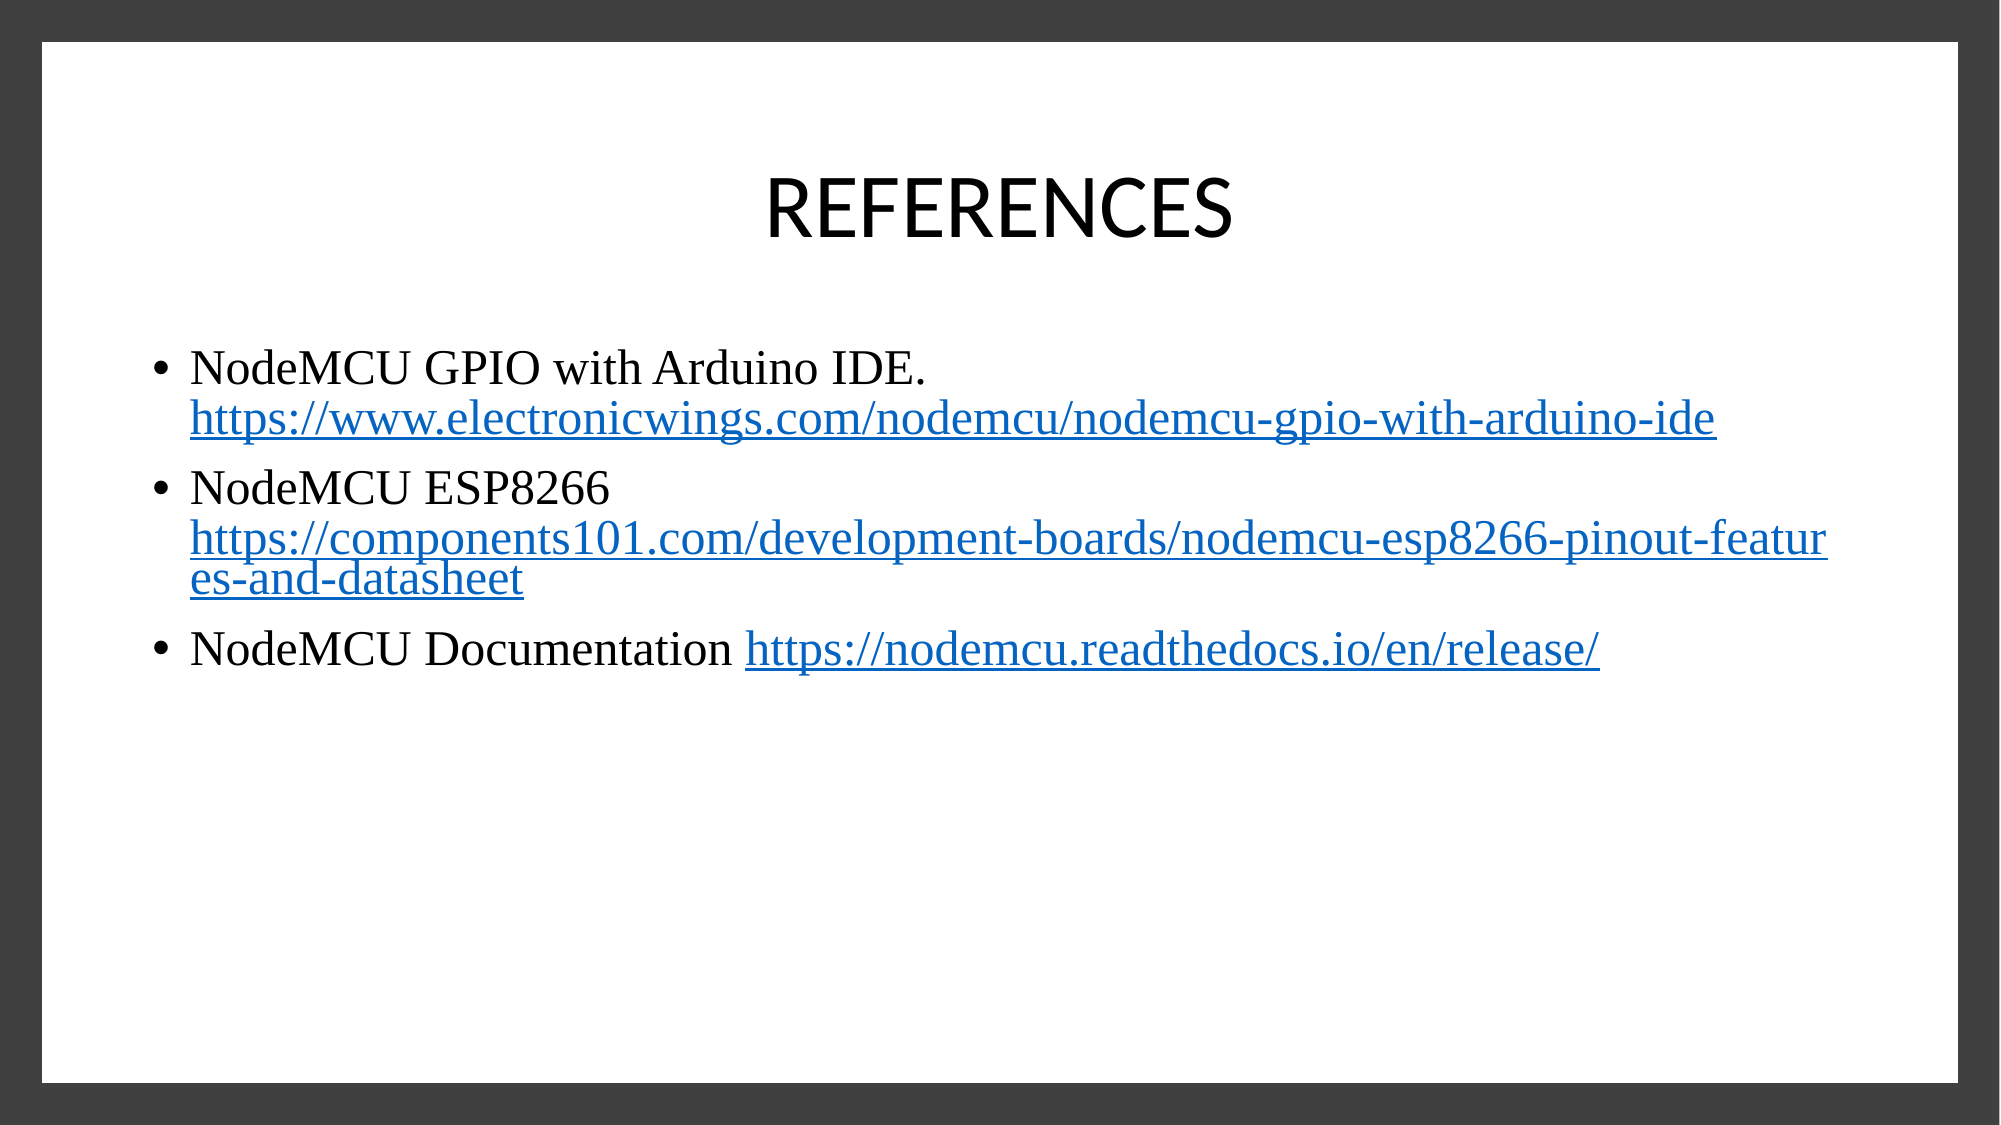

REFERENCES
NodeMCU GPIO with Arduino IDE. https://www.electronicwings.com/nodemcu/nodemcu-gpio-with-arduino-ide
NodeMCU ESP8266 https://components101.com/development-boards/nodemcu-esp8266-pinout-features-and-datasheet
NodeMCU Documentation https://nodemcu.readthedocs.io/en/release/